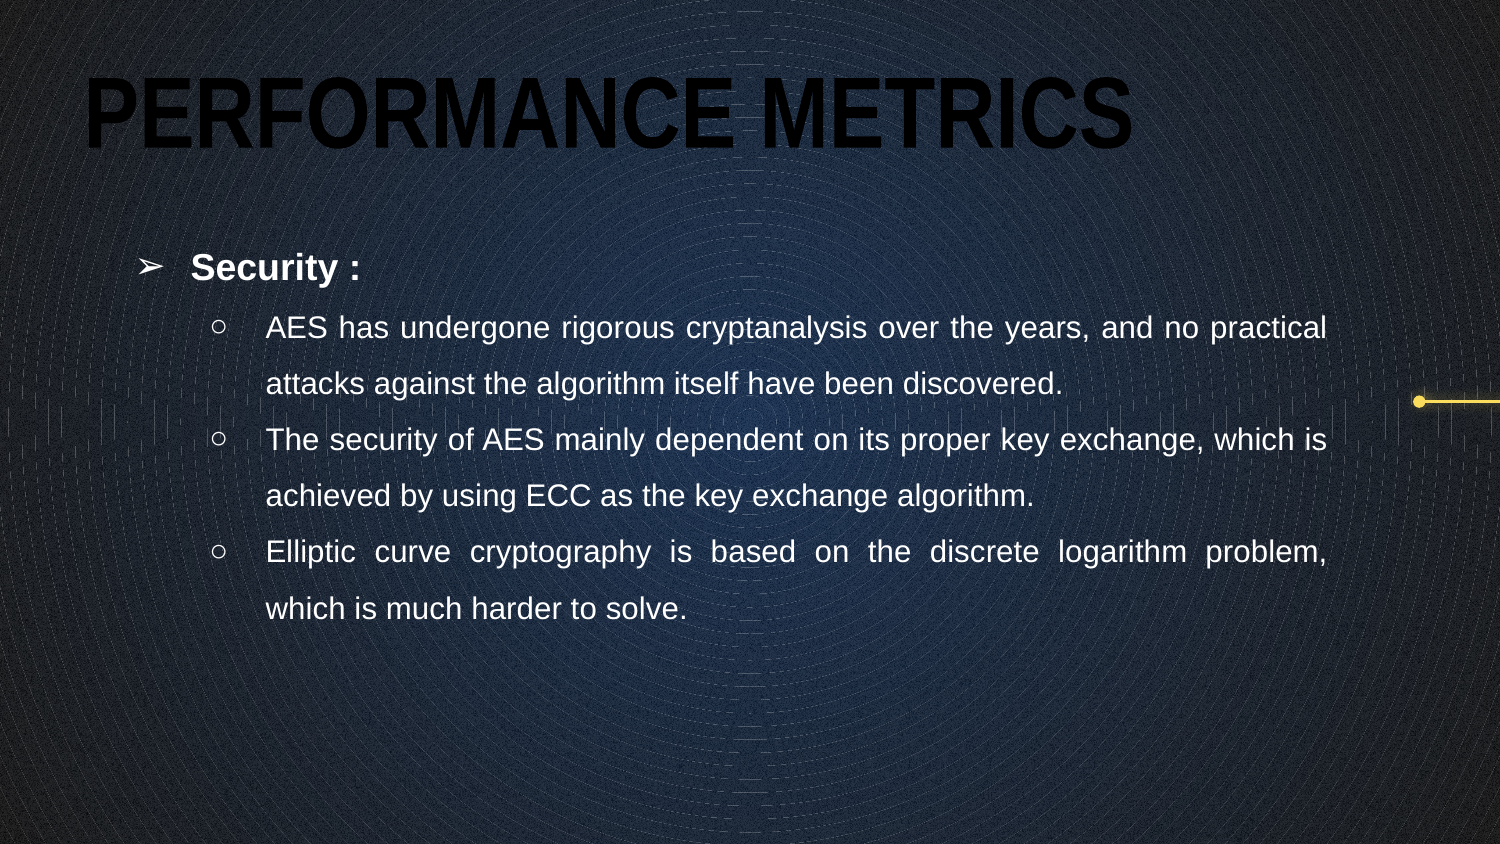

PERFORMANCE METRICS

Security :
AES has undergone rigorous cryptanalysis over the years, and no practical attacks against the algorithm itself have been discovered.
The security of AES mainly dependent on its proper key exchange, which is achieved by using ECC as the key exchange algorithm.
Elliptic curve cryptography is based on the discrete logarithm problem, which is much harder to solve.